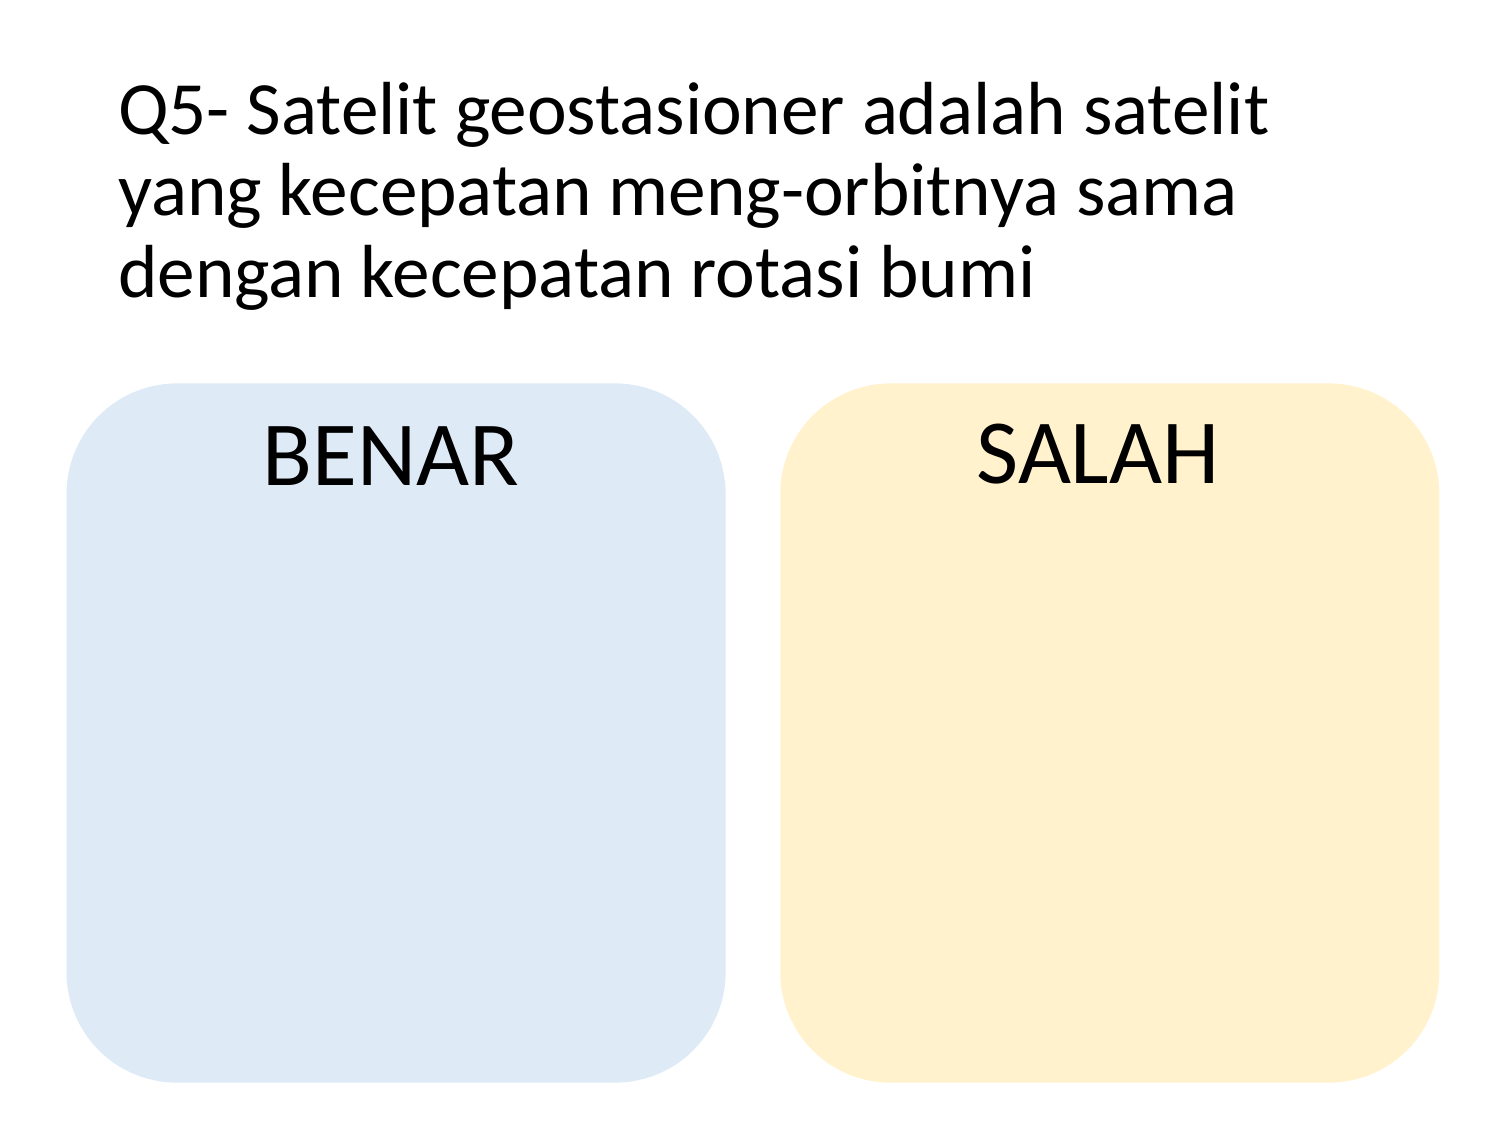

# Q5- Satelit geostasioner adalah satelit yang kecepatan meng-orbitnya sama dengan kecepatan rotasi bumi

SALAH
BENAR